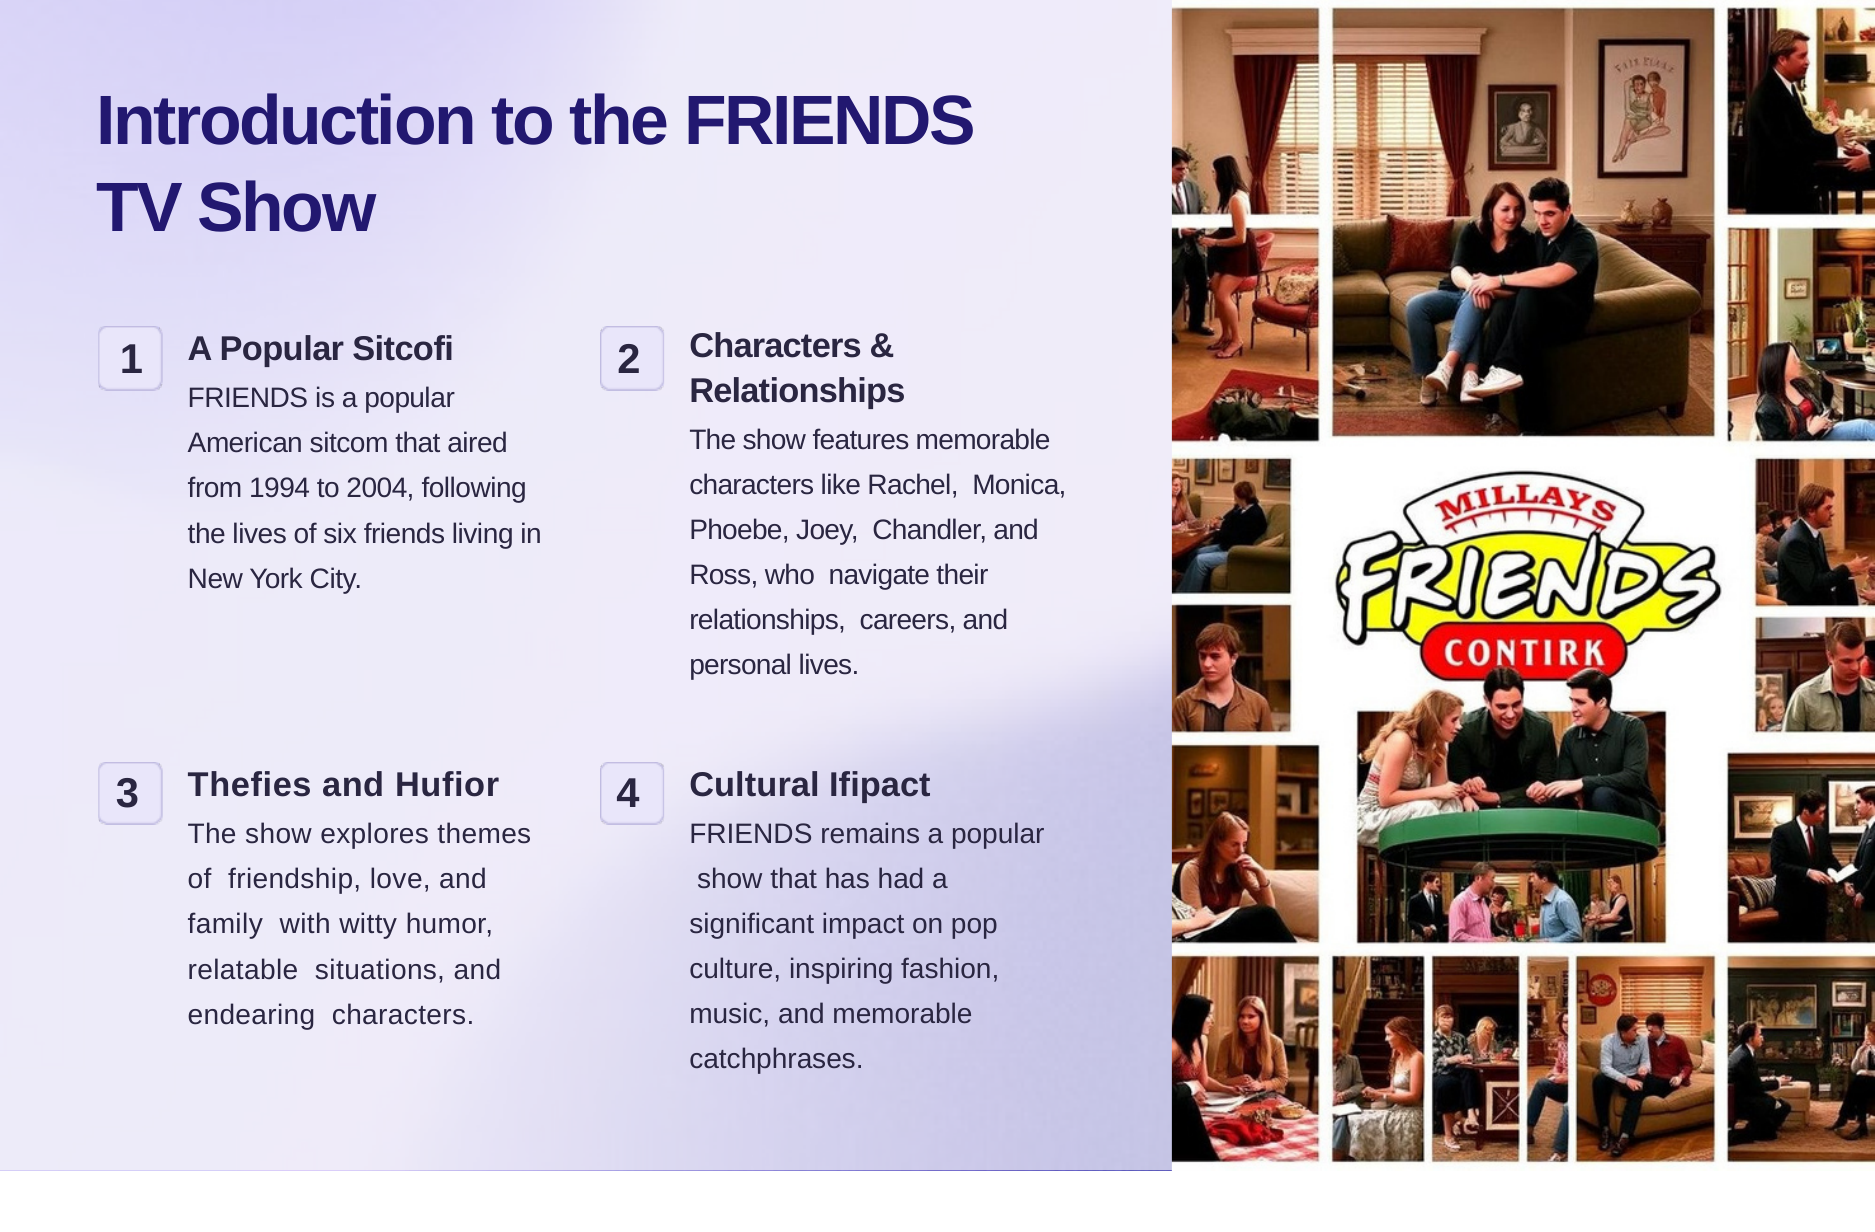

Introduction to the FRIENDS  TV Show
Characters &  Relationships
The show features memorable  characters like Rachel,  Monica, Phoebe, Joey,  Chandler, and Ross, who  navigate their relationships,  careers, and personal lives.
A Popular Sitcofi
FRIENDS is a popular  American sitcom that aired  from 1994 to 2004, following  the lives of six friends living in  New York City.

1
2
Thefies and Hufior
The show explores themes of  friendship, love, and family  with witty humor, relatable  situations, and endearing  characters.
Cultural Ifipact
FRIENDS remains a popular  show that has had a  significant impact on pop  culture, inspiring fashion,  music, and memorable  catchphrases.

3
4